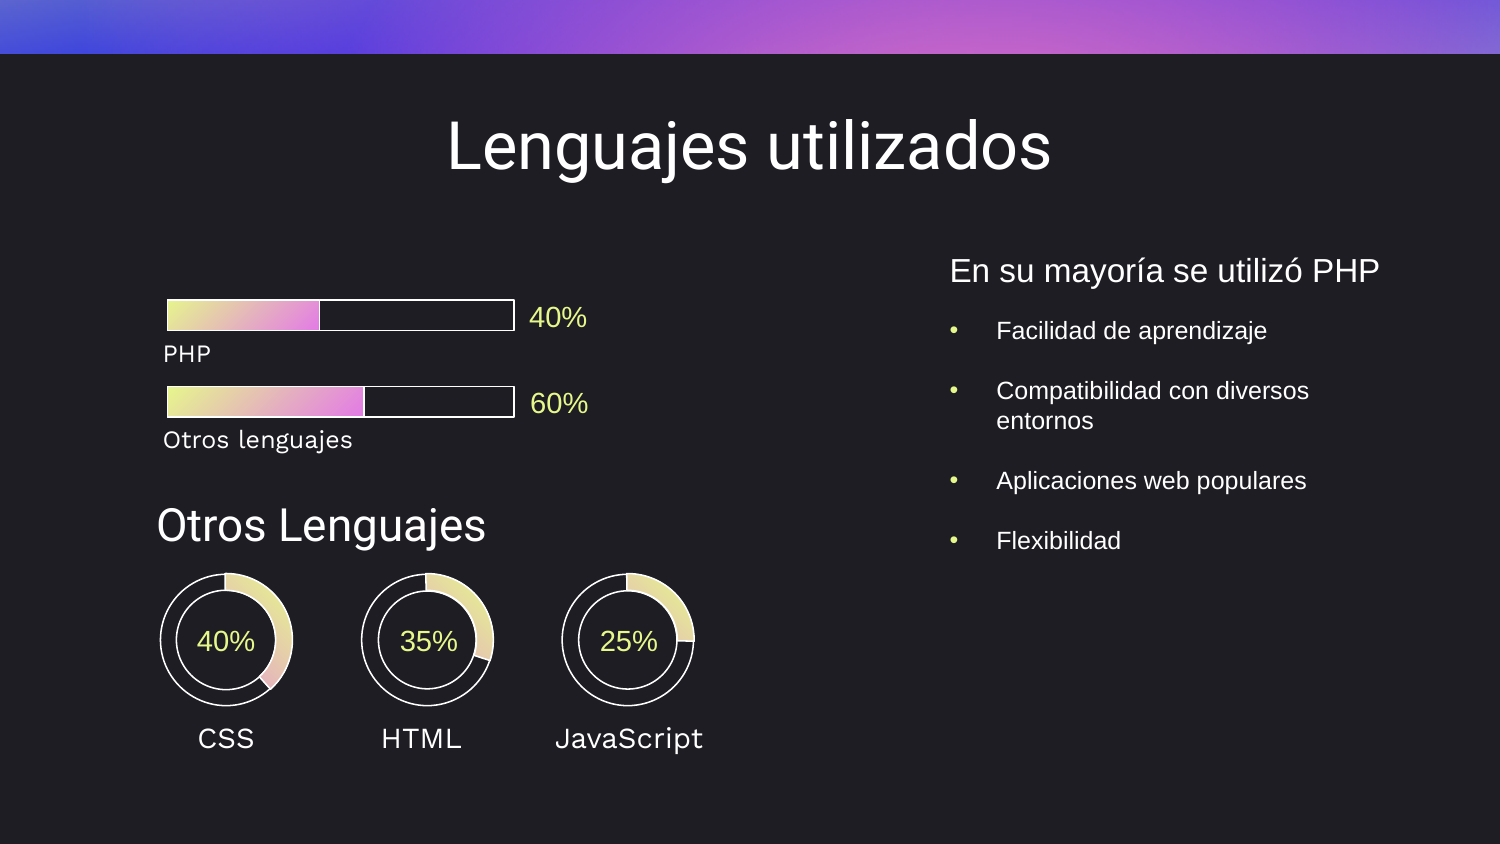

# Lenguajes utilizados
En su mayoría se utilizó PHP
40%

Facilidad de aprendizaje

Compatibilidad con diversos entornos

Aplicaciones web populares

Flexibilidad
PHP
60%

Otros lenguajes
Otros Lenguajes

25%
35%
40%
JavaScript
CSS
HTML